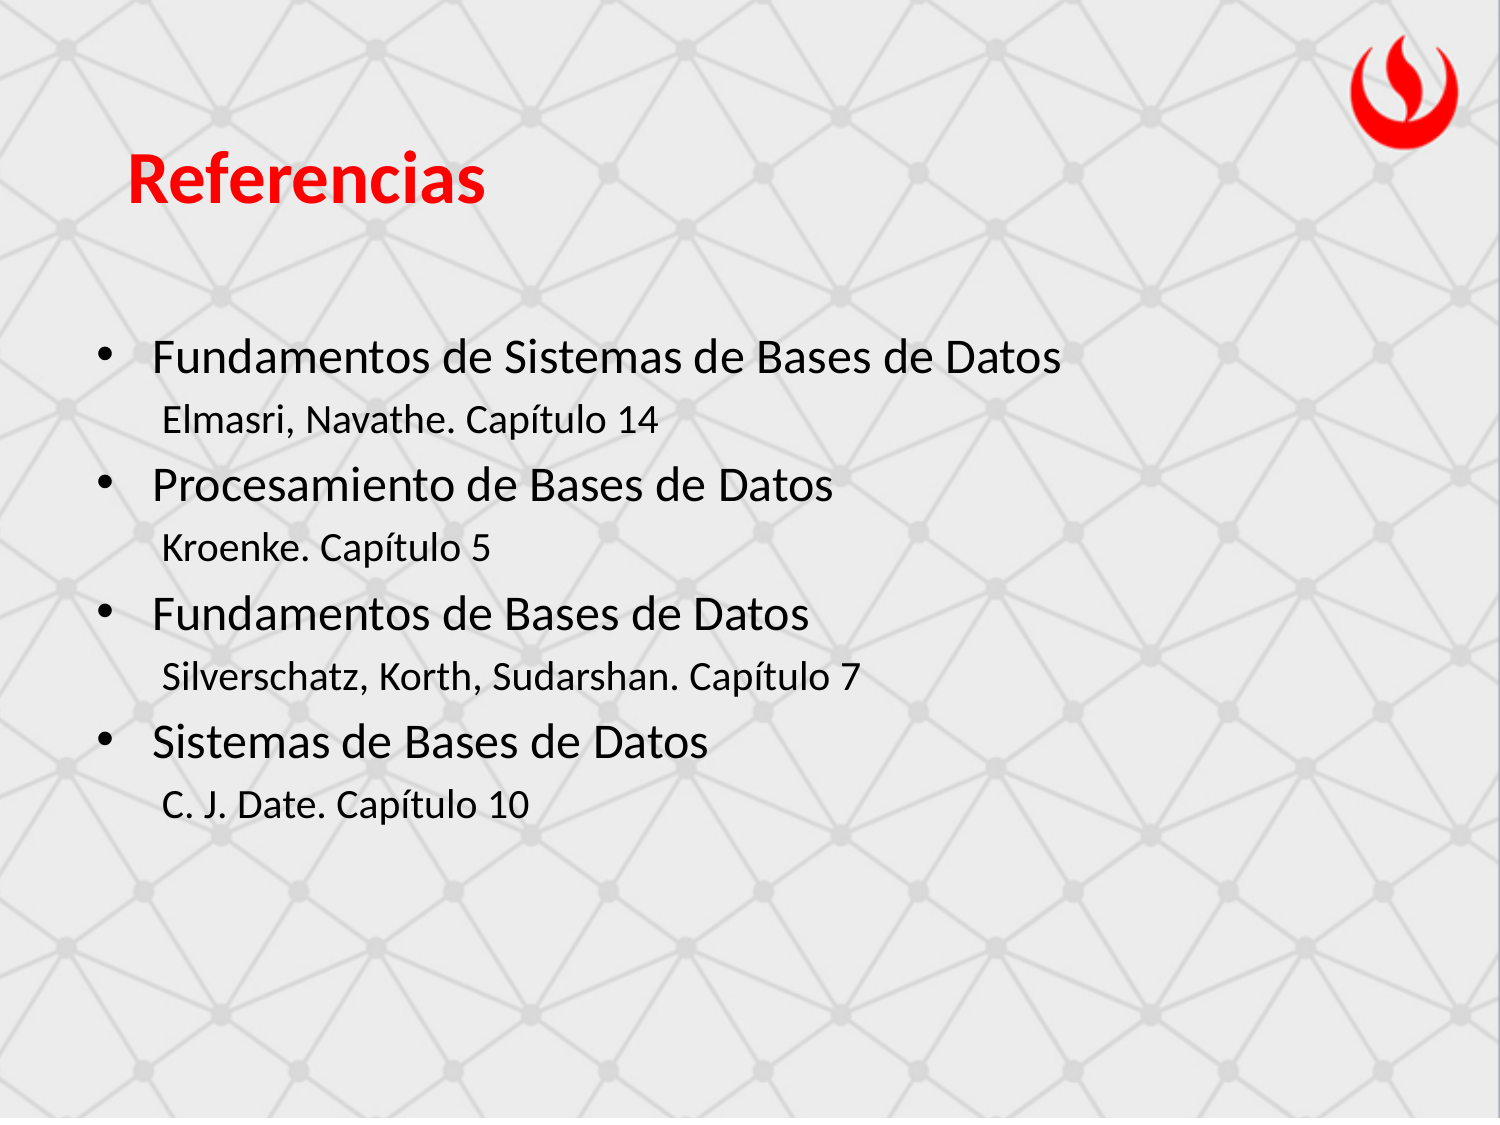

Referencias
Fundamentos de Sistemas de Bases de Datos
Elmasri, Navathe. Capítulo 14
Procesamiento de Bases de Datos
Kroenke. Capítulo 5
Fundamentos de Bases de Datos
Silverschatz, Korth, Sudarshan. Capítulo 7
Sistemas de Bases de Datos
C. J. Date. Capítulo 10